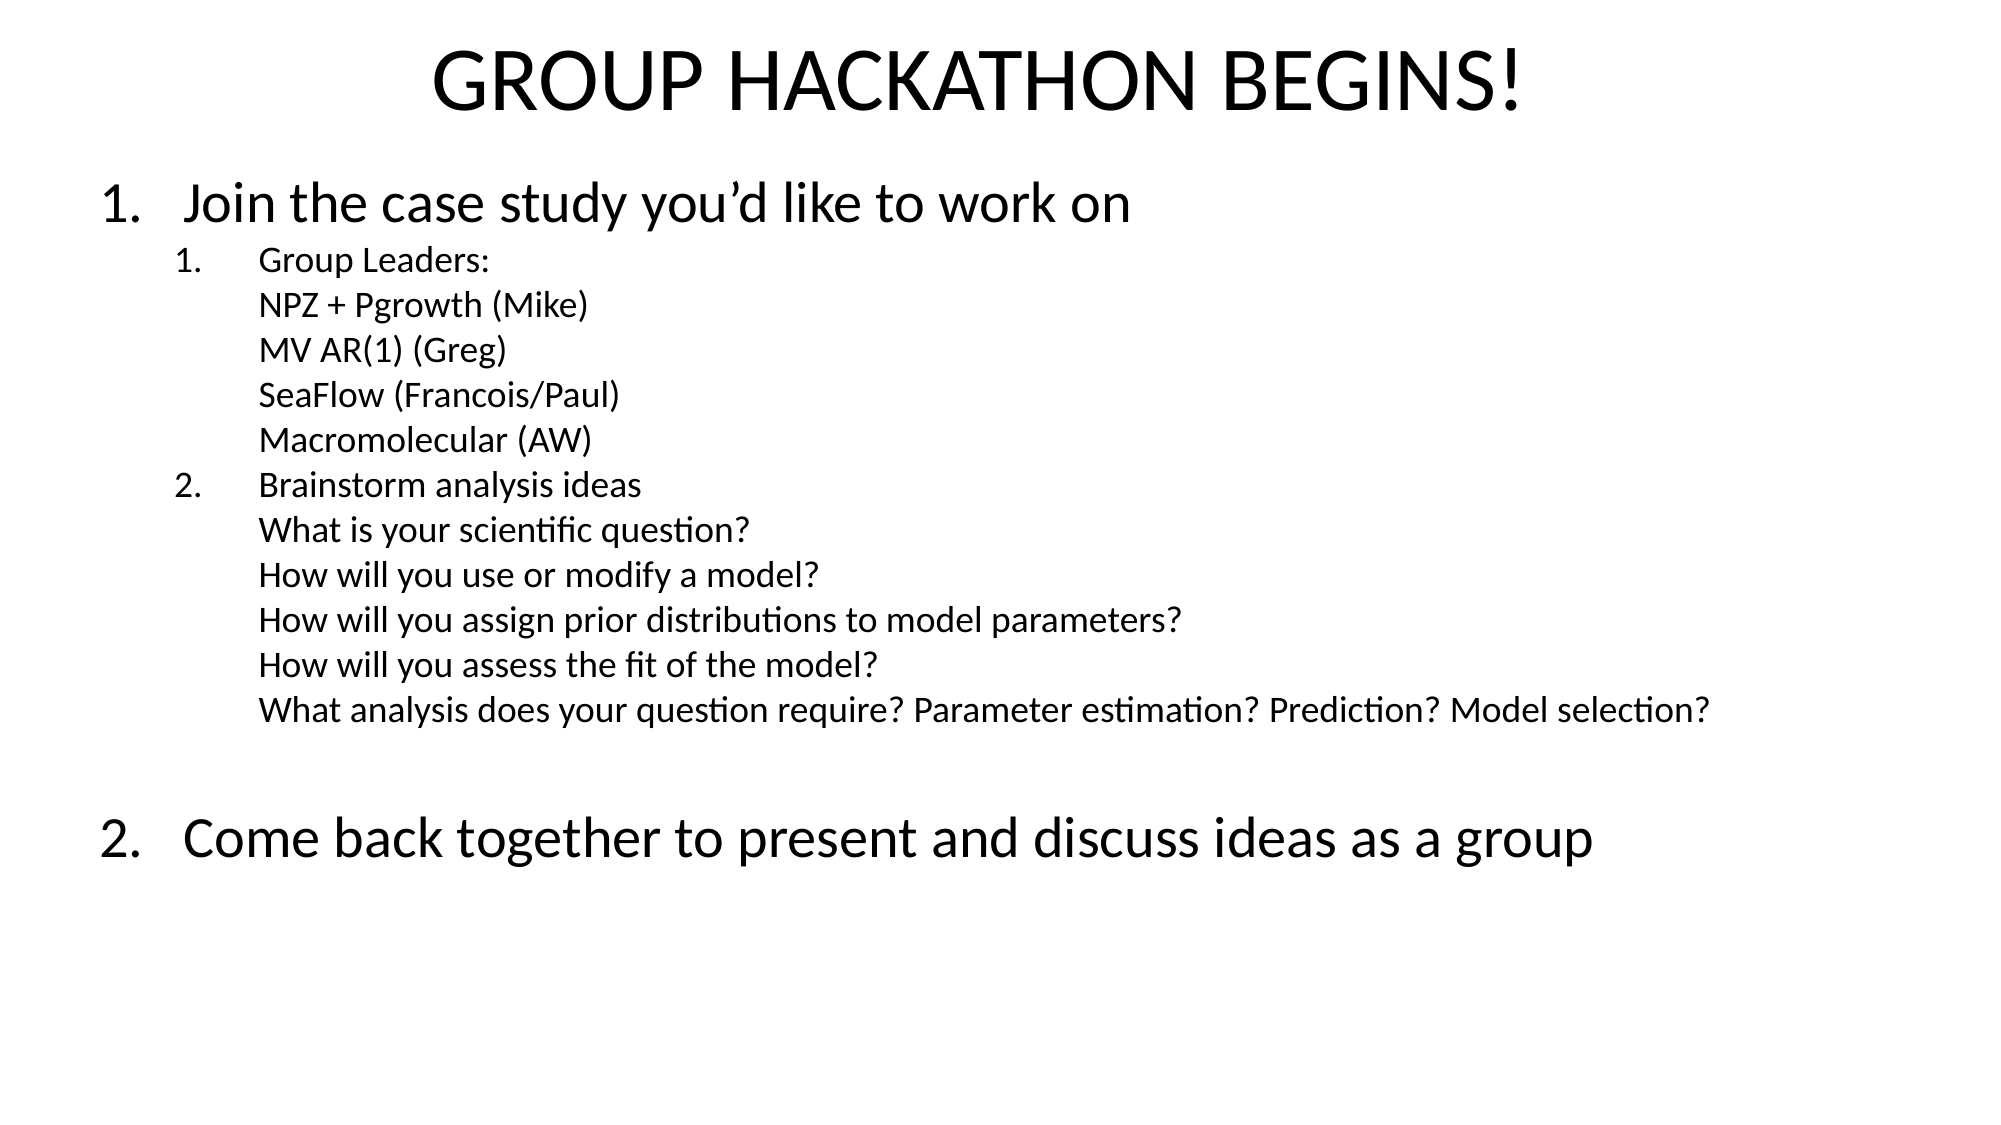

# GROUP HACKATHON BEGINS!
Join the case study you’d like to work on
Group Leaders:
NPZ + Pgrowth (Mike)
MV AR(1) (Greg)
SeaFlow (Francois/Paul)
Macromolecular (AW)
Brainstorm analysis ideas
What is your scientific question?
How will you use or modify a model?
How will you assign prior distributions to model parameters?
How will you assess the fit of the model?
What analysis does your question require? Parameter estimation? Prediction? Model selection?

Come back together to present and discuss ideas as a group